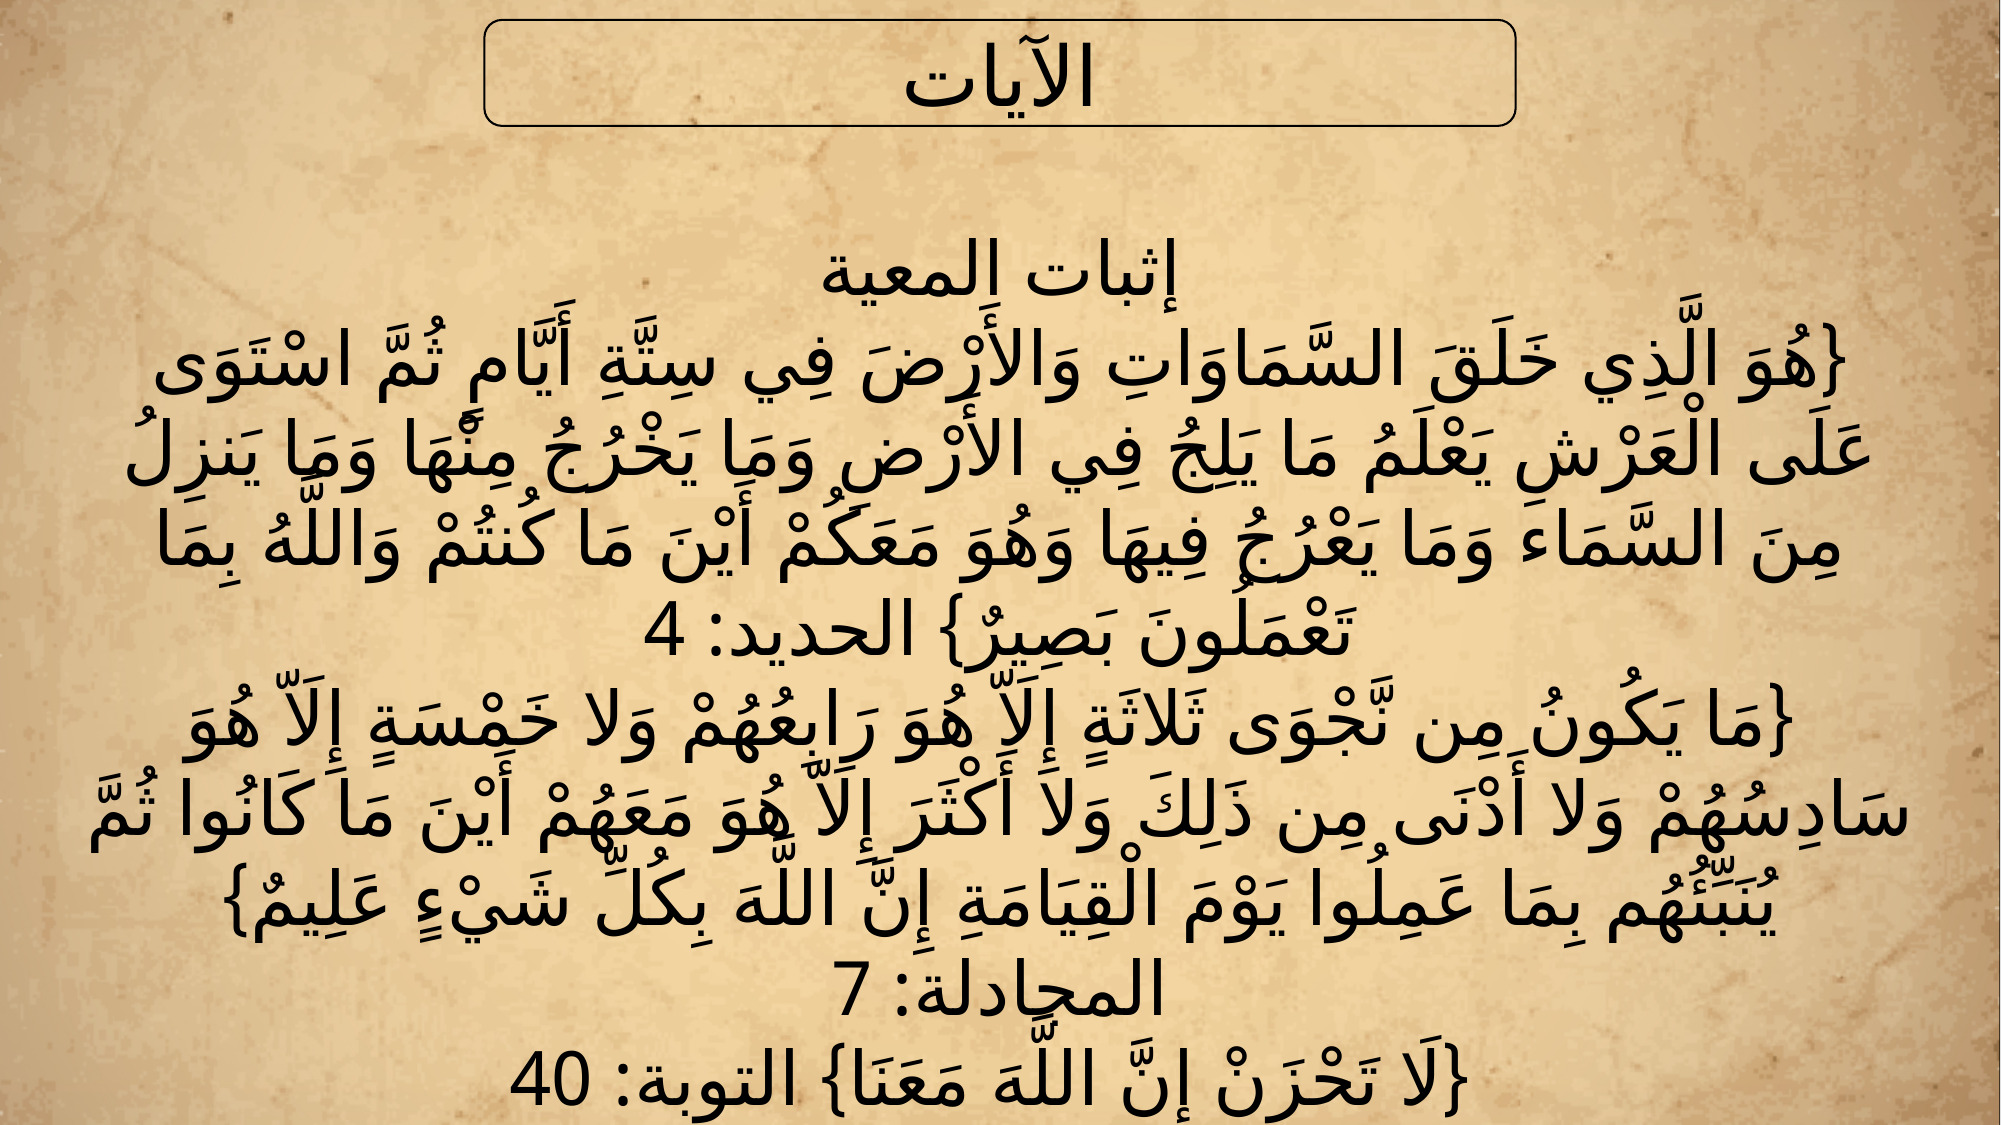

إثبات الأسماء و الصفات باعتبار ثبوتها
الآيات
إثبات المعية
{هُوَ الَّذِي خَلَقَ السَّمَاوَاتِ وَالأَرْضَ فِي سِتَّةِ أَيَّامٍ ثُمَّ اسْتَوَى عَلَى الْعَرْشِ يَعْلَمُ مَا يَلِجُ فِي الأَرْضِ وَمَا يَخْرُجُ مِنْهَا وَمَا يَنزِلُ مِنَ السَّمَاء وَمَا يَعْرُجُ فِيهَا وَهُوَ مَعَكُمْ أَيْنَ مَا كُنتُمْ وَاللَّهُ بِمَا تَعْمَلُونَ بَصِيرٌ} الحديد: 4
 {مَا يَكُونُ مِن نَّجْوَى ثَلاثَةٍ إِلَاّ هُوَ رَابِعُهُمْ وَلا خَمْسَةٍ إِلَاّ هُوَ سَادِسُهُمْ وَلا أَدْنَى مِن ذَلِكَ وَلا أَكْثَرَ إِلَاّ هُوَ مَعَهُمْ أَيْنَ مَا كَانُوا ثُمَّ يُنَبِّئُهُم بِمَا عَمِلُوا يَوْمَ الْقِيَامَةِ إِنَّ اللَّهَ بِكُلِّ شَيْءٍ عَلِيمٌ}
المجادلة: 7
 {لَا تَحْزَنْ إِنَّ اللَّهَ مَعَنَا} التوبة: 40
ذاتية
فعلية
الأسماء و الصفات المنفية
الإستواء, المعية, المشيئة, المحبة, الرضى, البصر, الكلام  , المنادات, المجيء, الإتيان, النزول, العفو, الغضب, السخط, الكراهية, البغض, (المكر, المحال, الكيد-على سبيل المقابلة لا على الإطلاق-), المغفرة, الفرح, الضحك, العجب